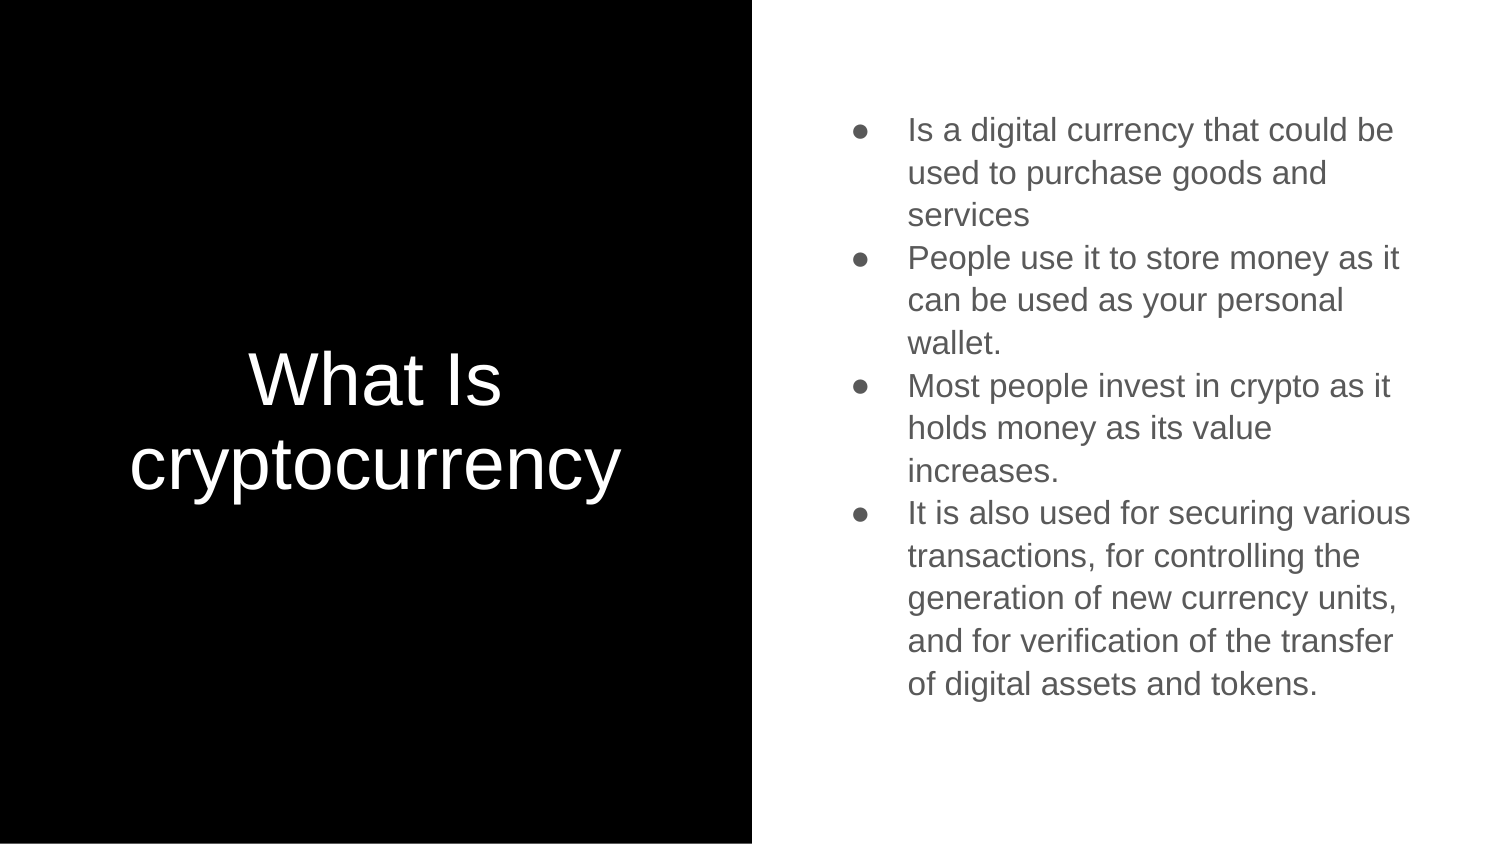

# What Is cryptocurrency
Is a digital currency that could be used to purchase goods and services
People use it to store money as it can be used as your personal wallet.
Most people invest in crypto as it holds money as its value increases.
It is also used for securing various transactions, for controlling the generation of new currency units, and for verification of the transfer of digital assets and tokens.